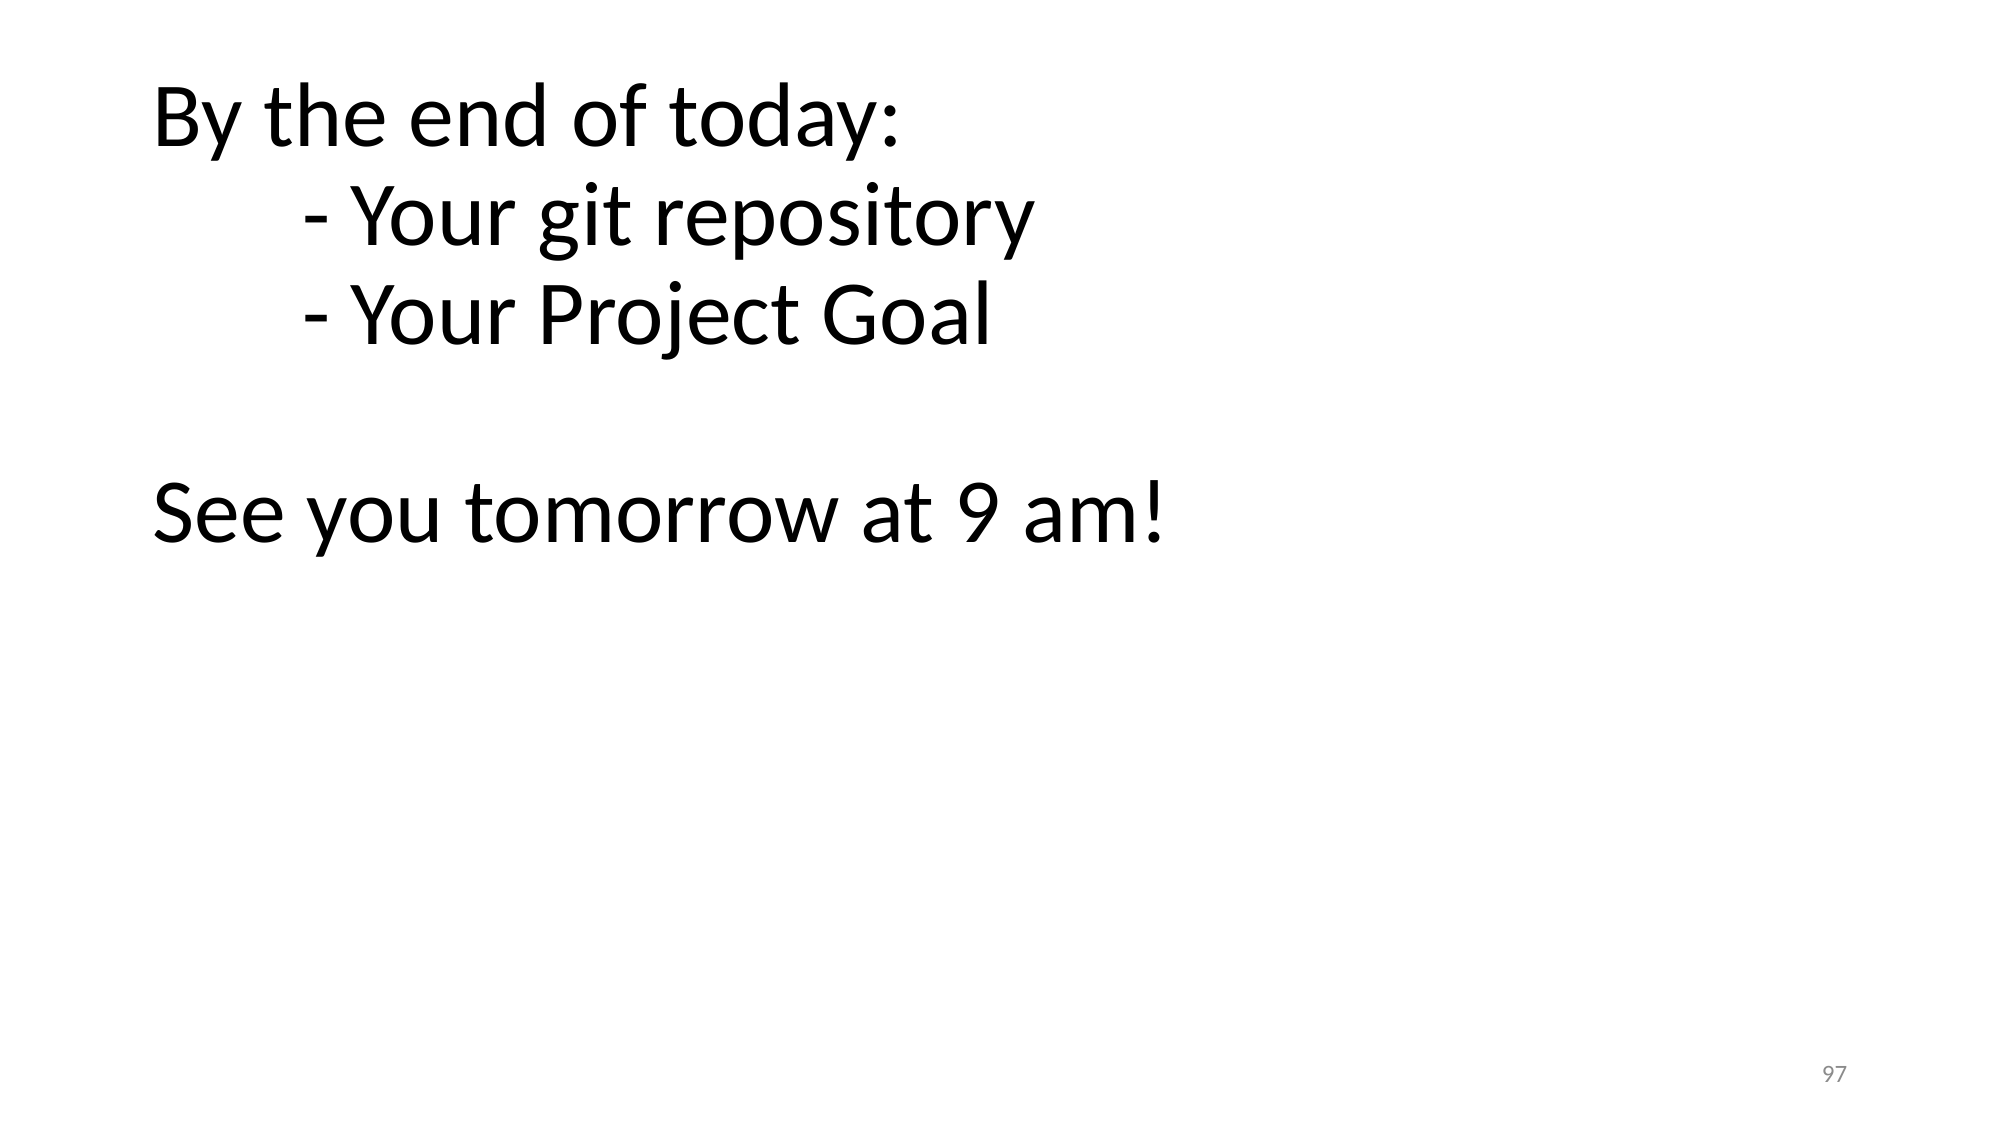

# By the end of today: - Your git repository - Your Project Goal See you tomorrow at 9 am!
97